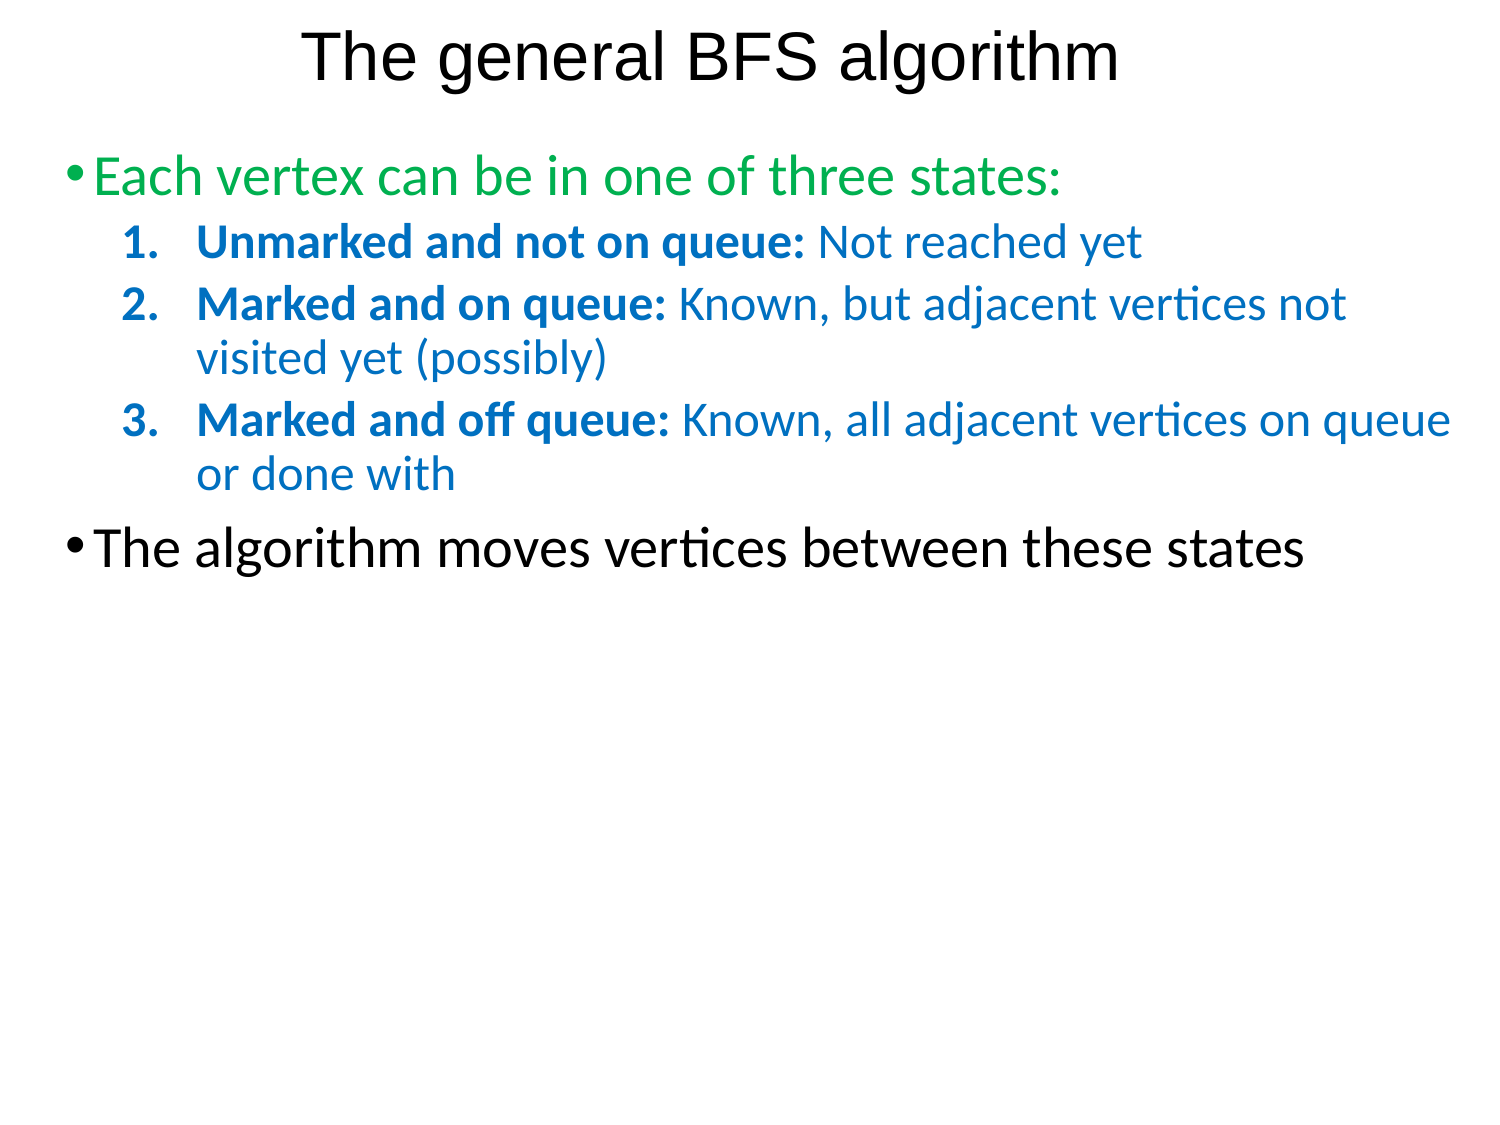

# The general BFS algorithm
Each vertex can be in one of three states:
Unmarked and not on queue: Not reached yet
Marked and on queue: Known, but adjacent vertices not visited yet (possibly)
Marked and off queue: Known, all adjacent vertices on queue or done with
The algorithm moves vertices between these states